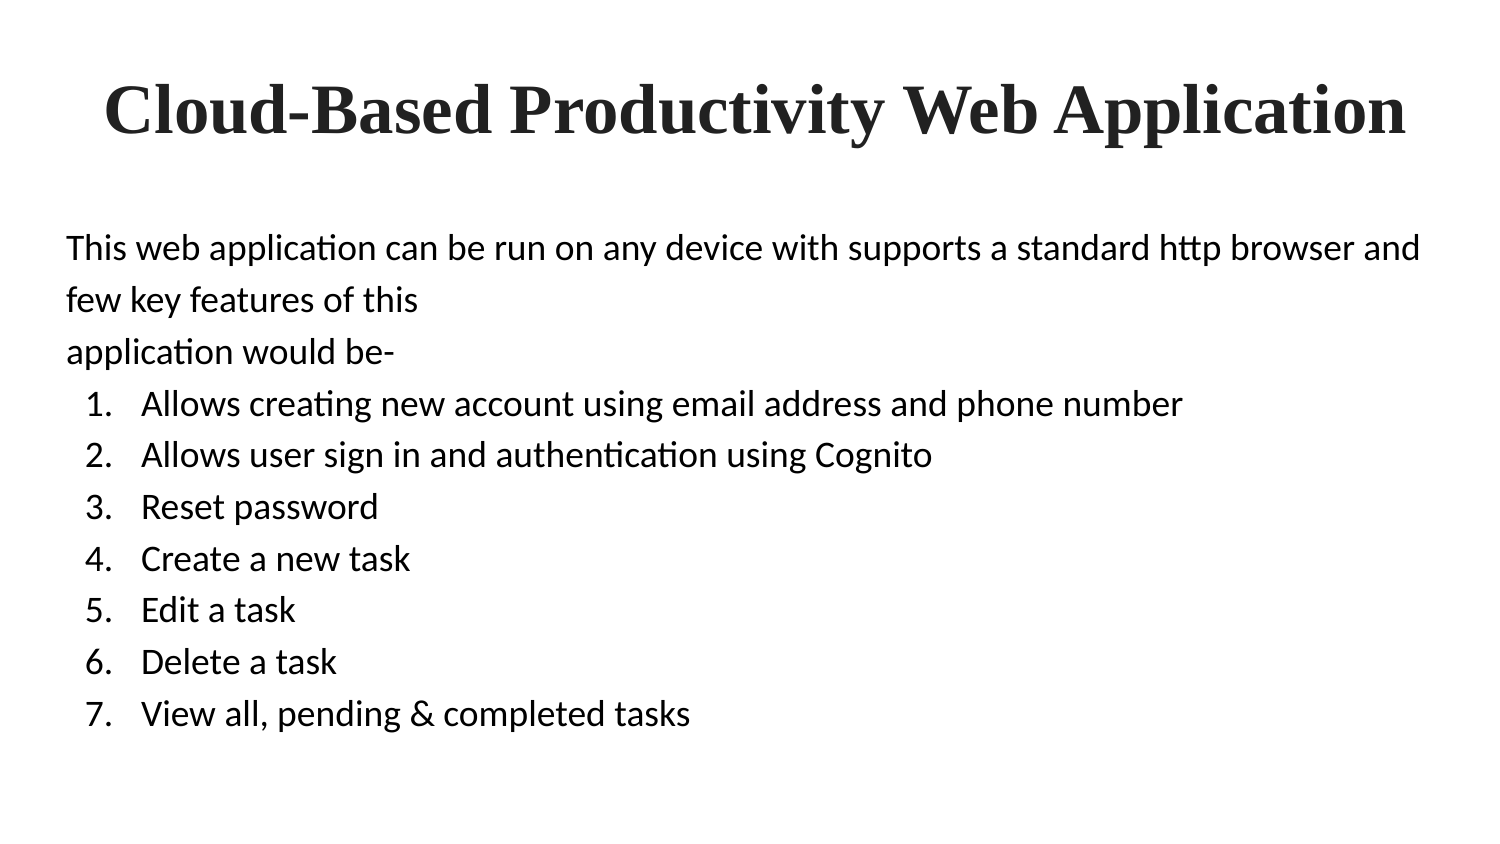

# Cloud-Based Productivity Web Application

This web application can be run on any device with supports a standard http browser and few key features of this
application would be-
Allows creating new account using email address and phone number
Allows user sign in and authentication using Cognito
Reset password
Create a new task
Edit a task
Delete a task
View all, pending & completed tasks